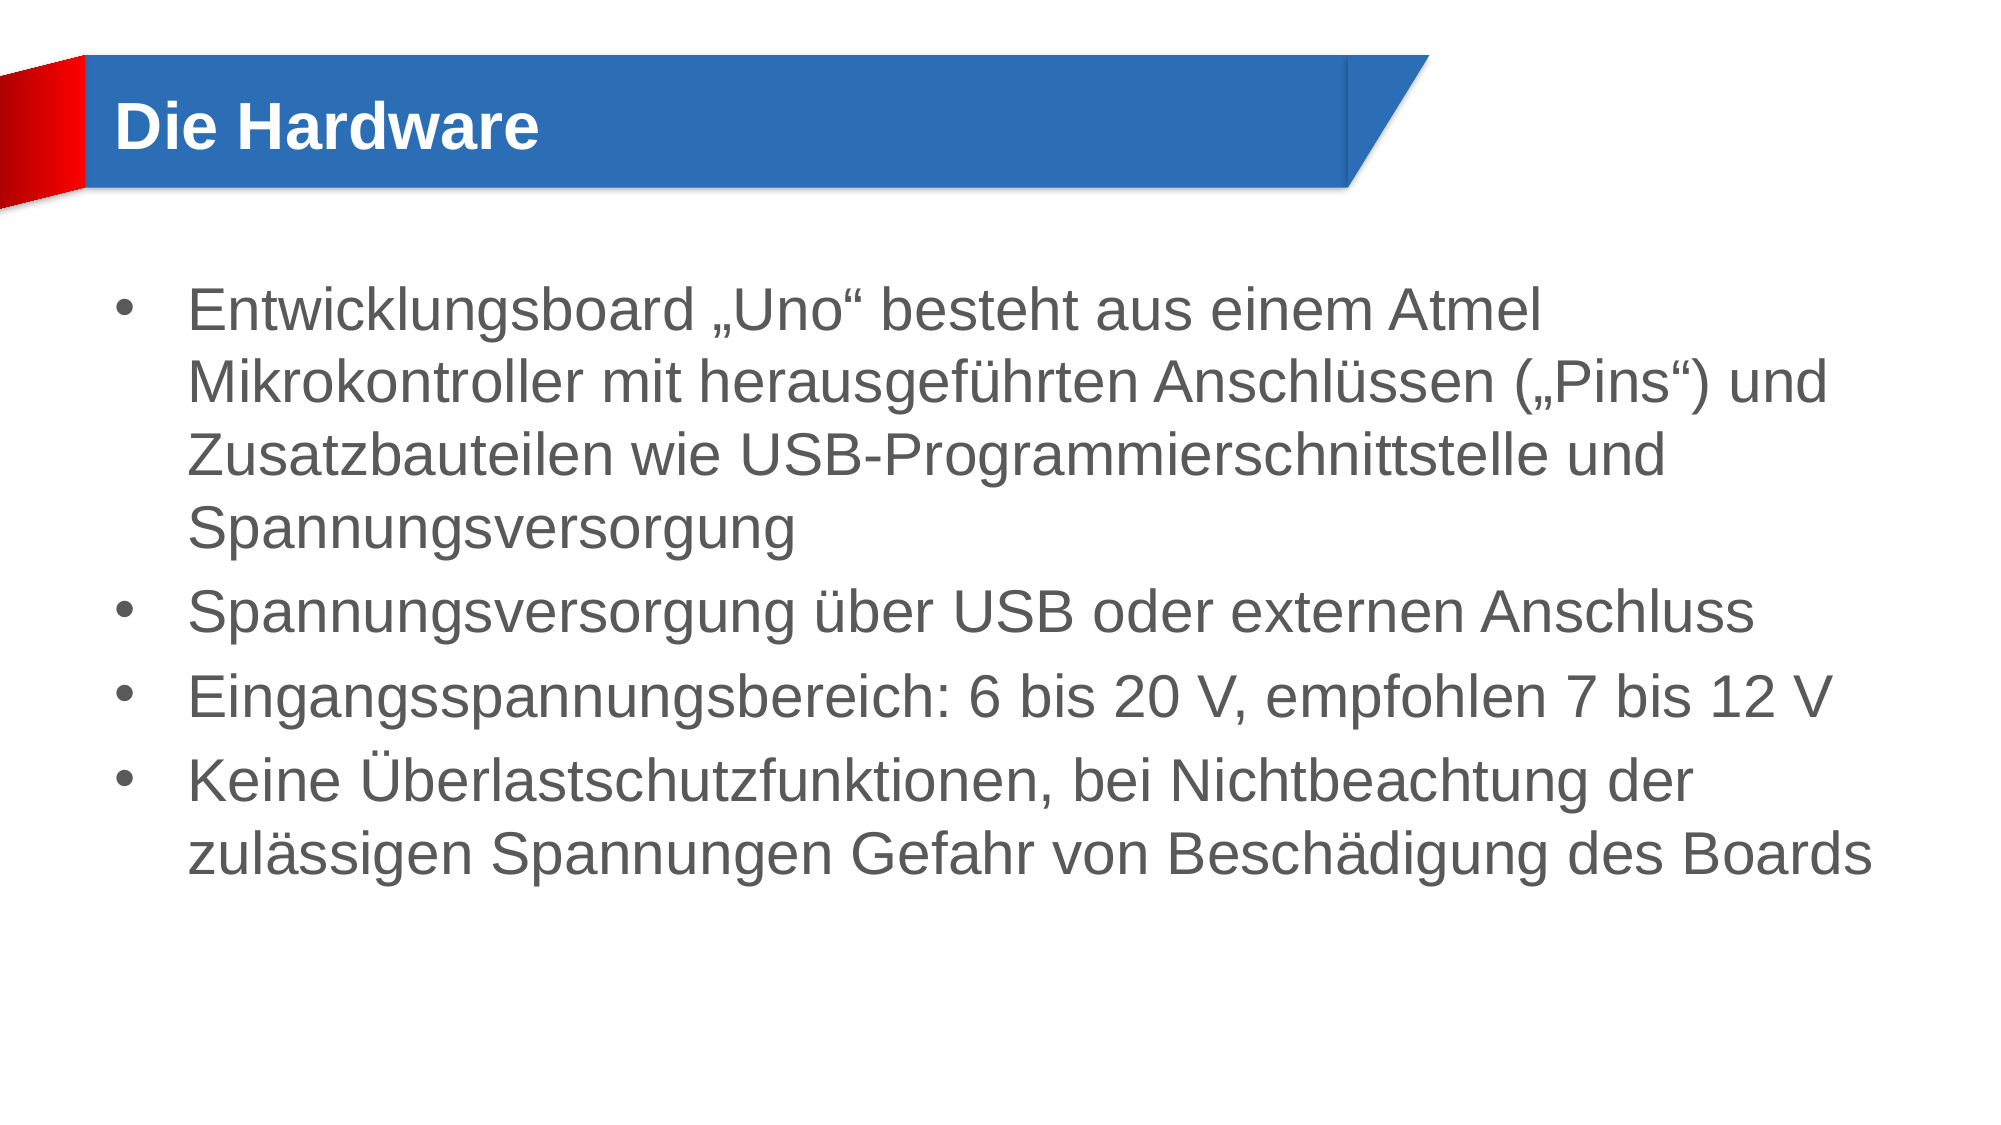

# Die Hardware
Entwicklungsboard „Uno“ besteht aus einem Atmel Mikrokontroller mit herausgeführten Anschlüssen („Pins“) und Zusatzbauteilen wie USB-Programmierschnittstelle und Spannungsversorgung
Spannungsversorgung über USB oder externen Anschluss
Eingangsspannungsbereich: 6 bis 20 V, empfohlen 7 bis 12 V
Keine Überlastschutzfunktionen, bei Nichtbeachtung der zulässigen Spannungen Gefahr von Beschädigung des Boards